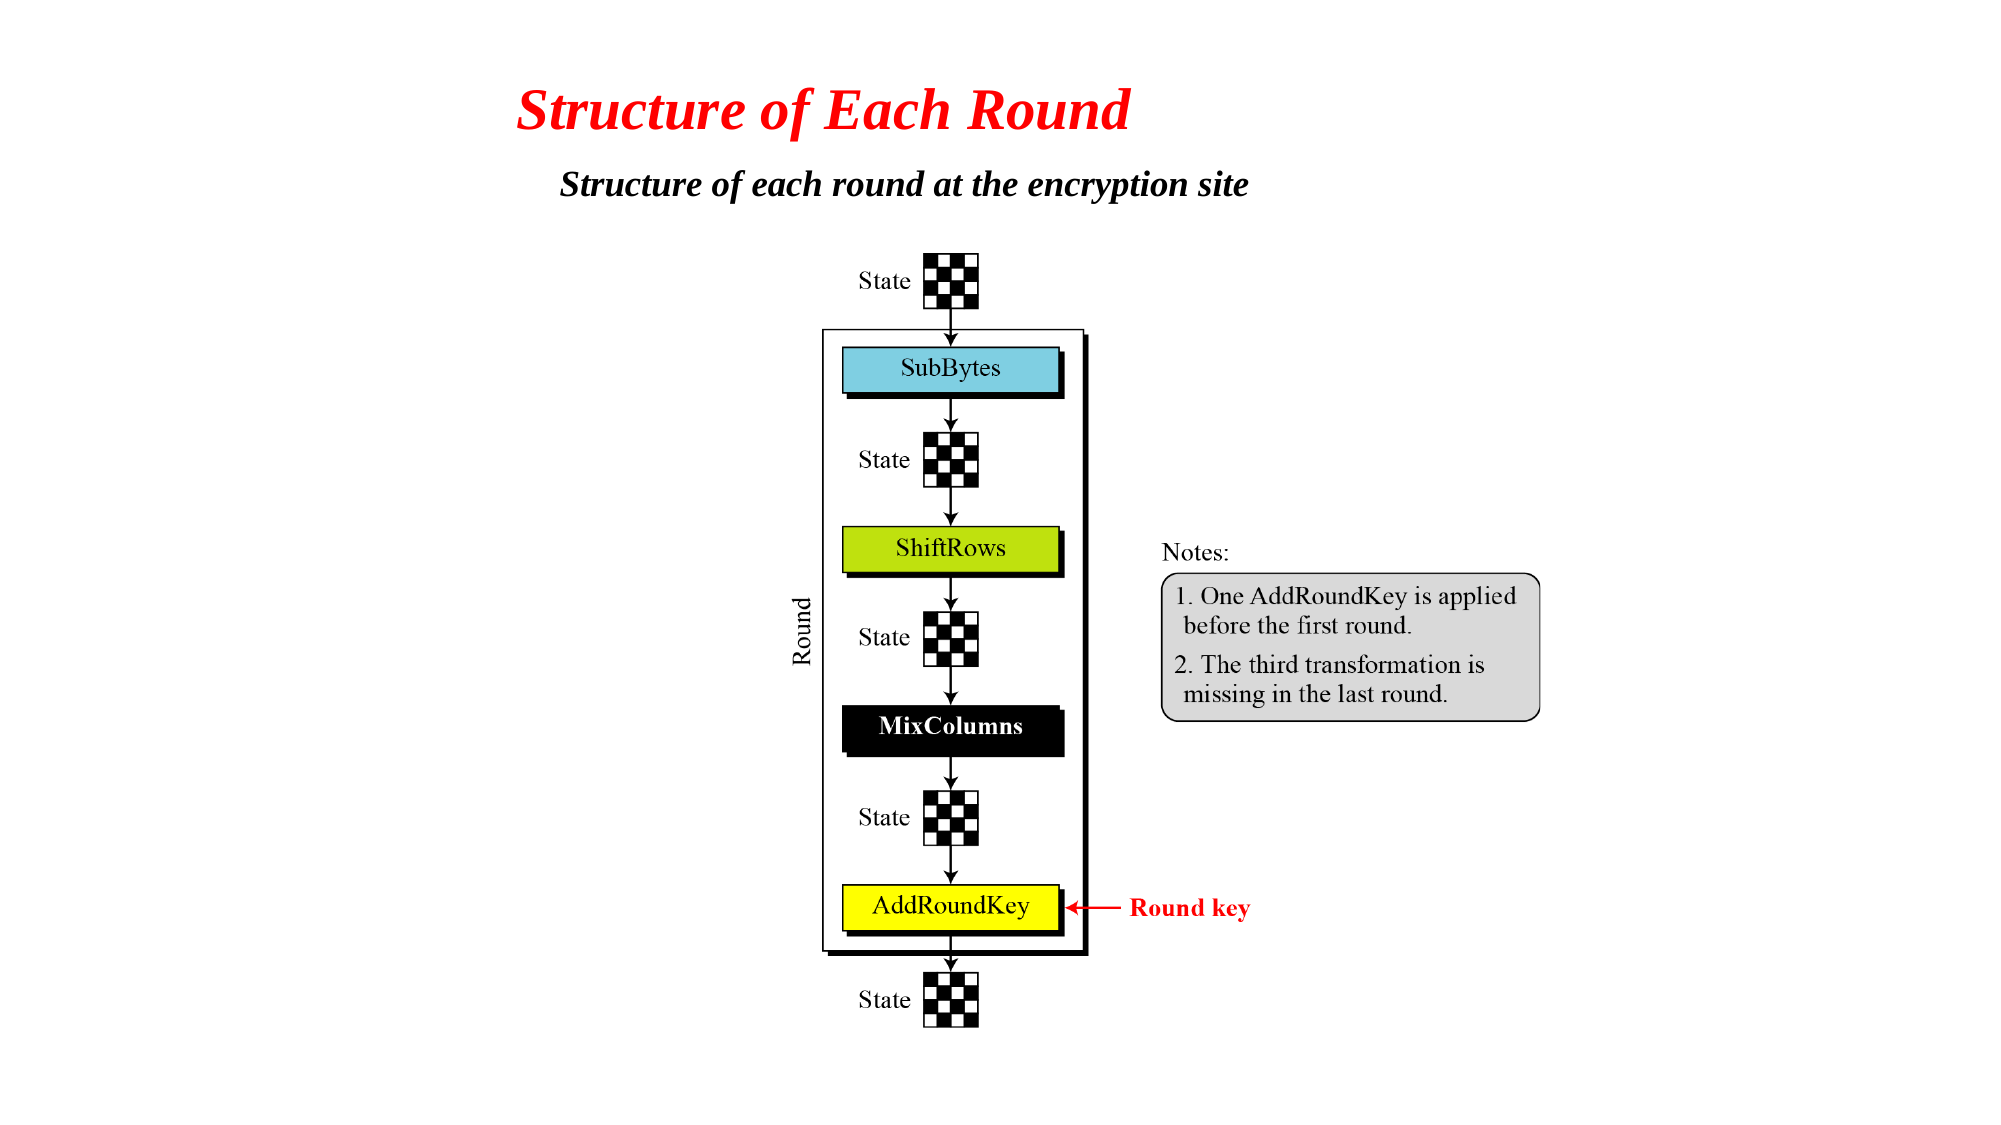

Structure of Each Round
Structure of each round at the encryption site